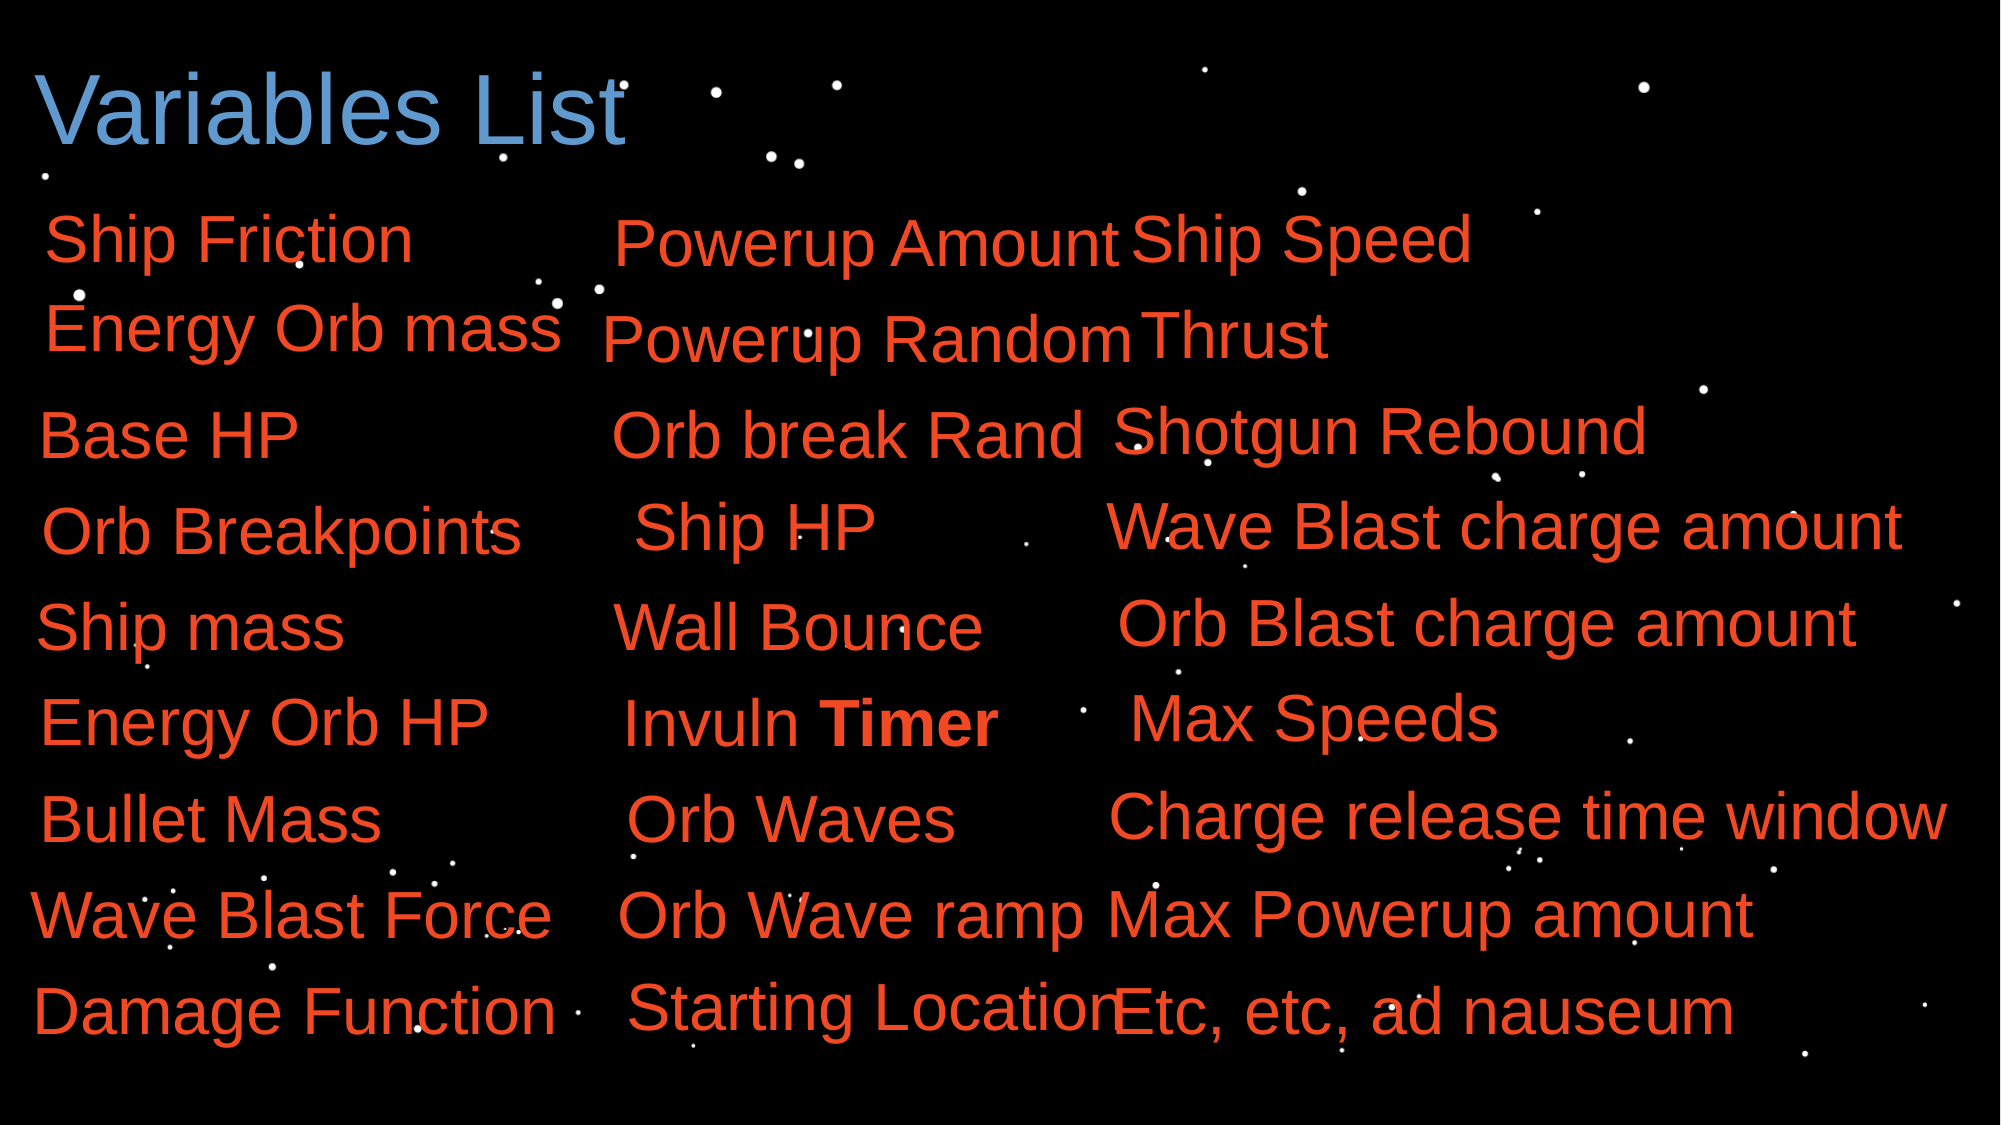

Variables List
Ship Friction
Ship Speed
Powerup Amount
Energy Orb mass
Thrust
Powerup Random
Shotgun Rebound
Base HP
Orb break Rand
Wave Blast charge amount
Ship HP
Orb Breakpoints
Orb Blast charge amount
Wall Bounce
Ship mass
Max Speeds
Energy Orb HP
Invuln Timer
Charge release time window
Bullet Mass
Orb Waves
Max Powerup amount
Orb Wave ramp
Wave Blast Force
Starting Location
Damage Function
Etc, etc, ad nauseum